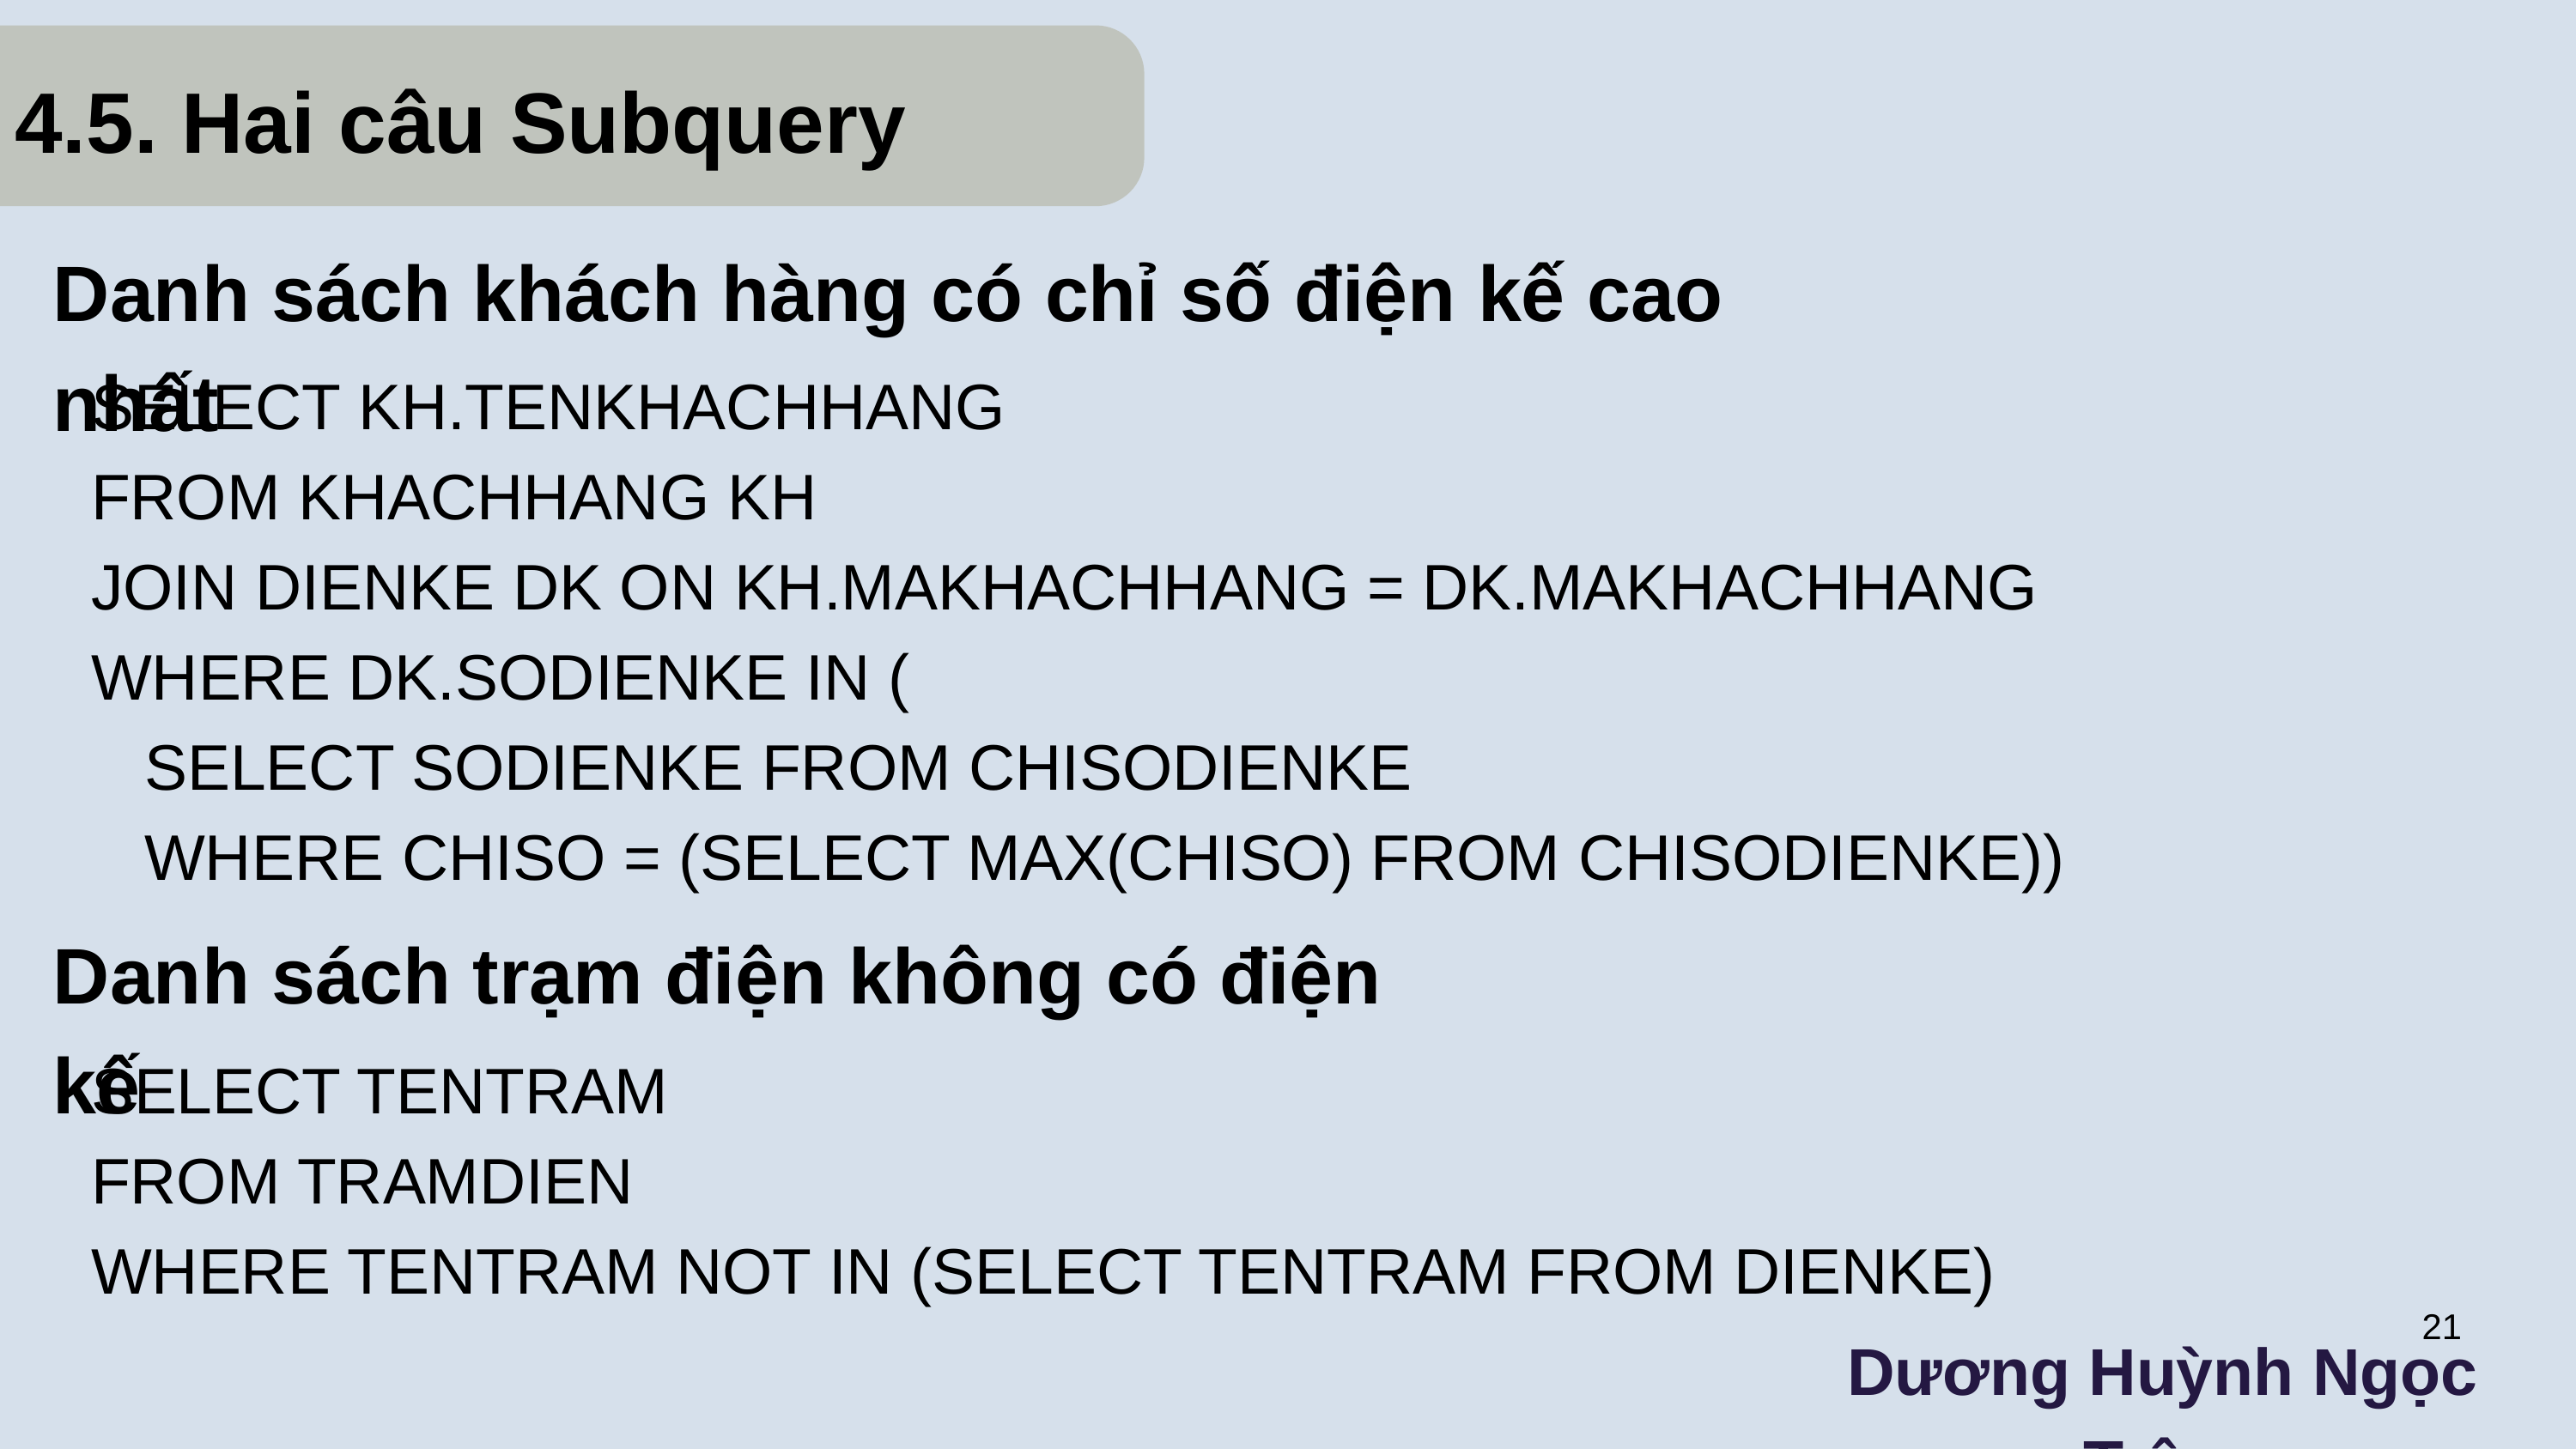

4.5. Hai câu Subquery
Danh sách khách hàng có chỉ số điện kế cao nhất
SELECT KH.TENKHACHHANG
FROM KHACHHANG KH
JOIN DIENKE DK ON KH.MAKHACHHANG = DK.MAKHACHHANG
WHERE DK.SODIENKE IN (
   SELECT SODIENKE FROM CHISODIENKE
   WHERE CHISO = (SELECT MAX(CHISO) FROM CHISODIENKE))
Danh sách trạm điện không có điện kế
SELECT TENTRAM
FROM TRAMDIEN
WHERE TENTRAM NOT IN (SELECT TENTRAM FROM DIENKE)
21
Dương Huỳnh Ngọc Trâm